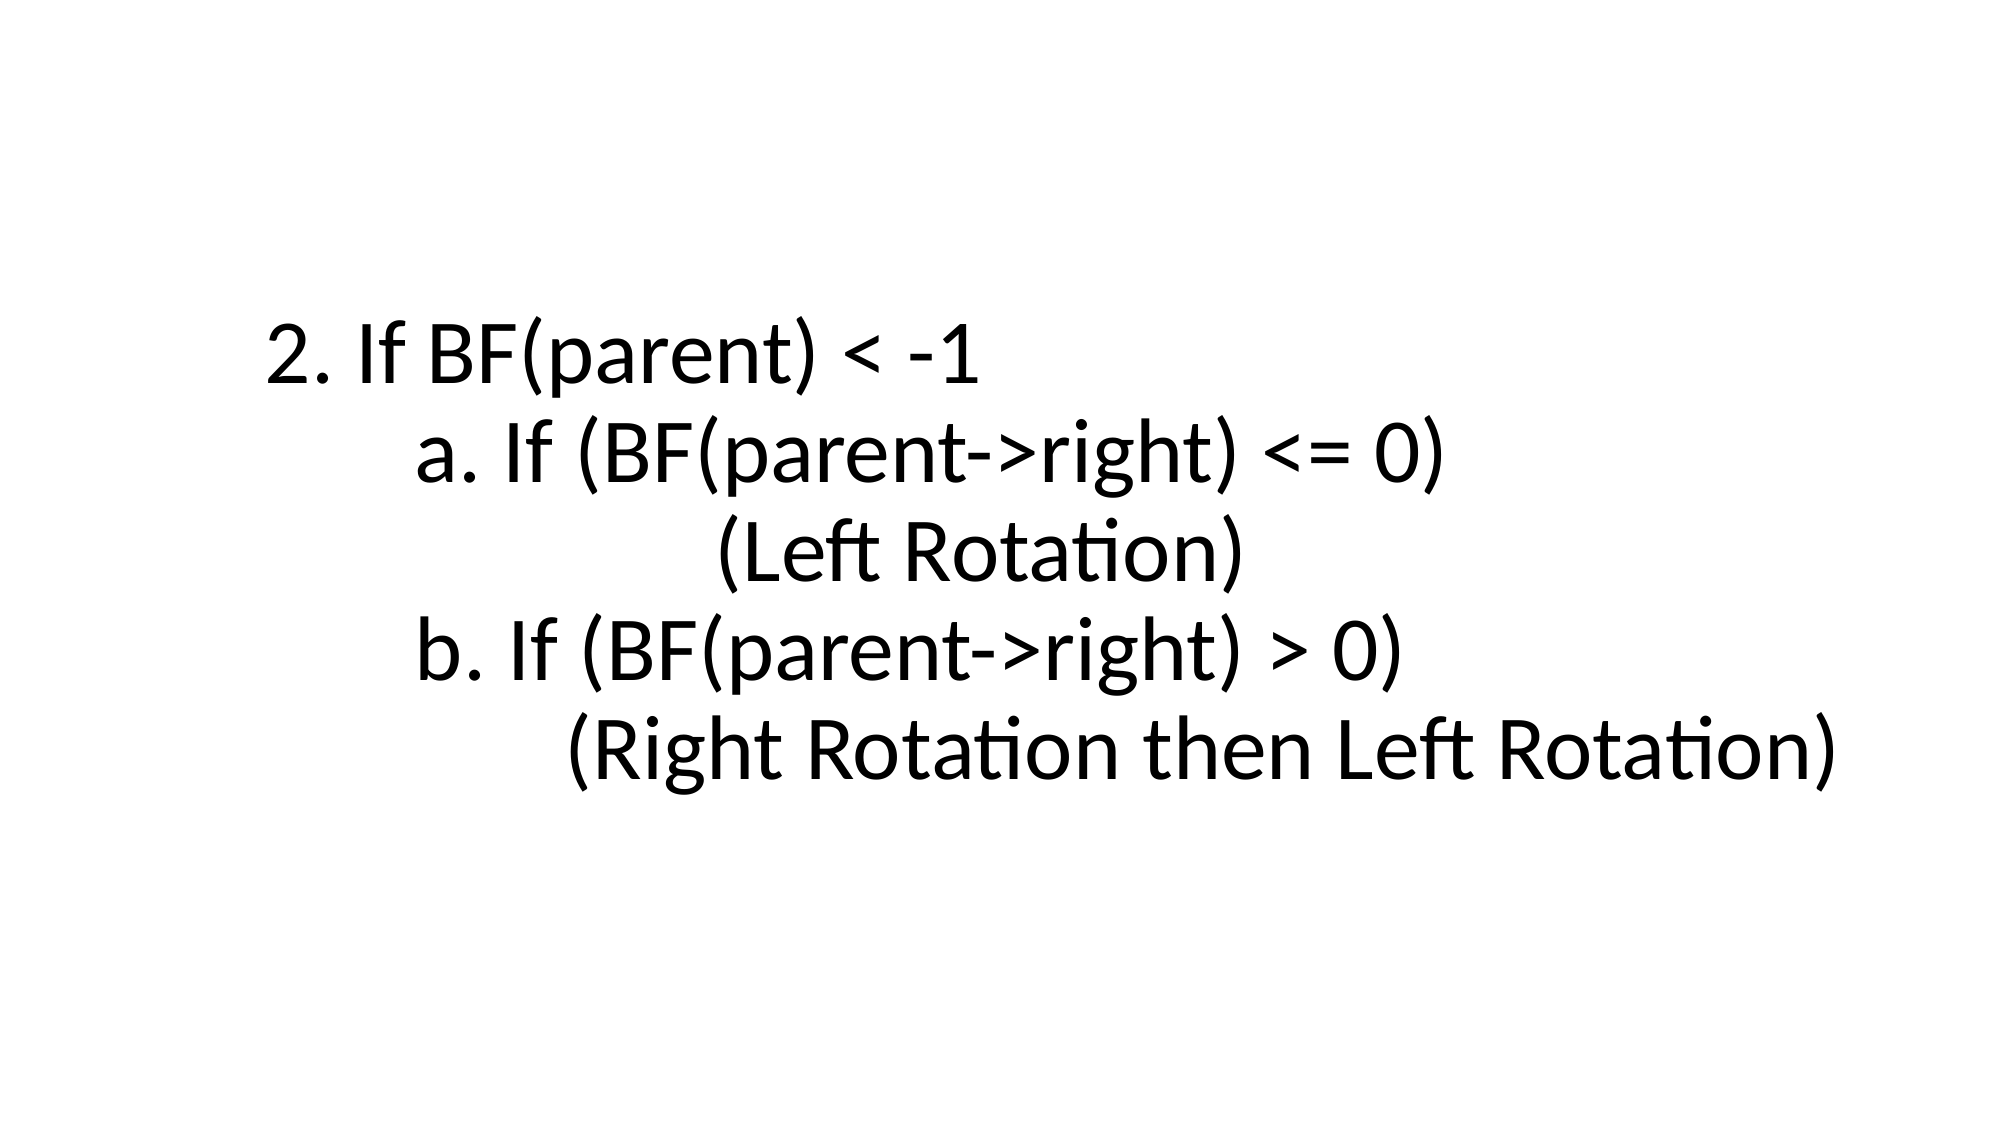

# 2. If BF(parent) < -1 a. If (BF(parent->right) <= 0) (Left Rotation) b. If (BF(parent->right) > 0) (Right Rotation then Left Rotation)